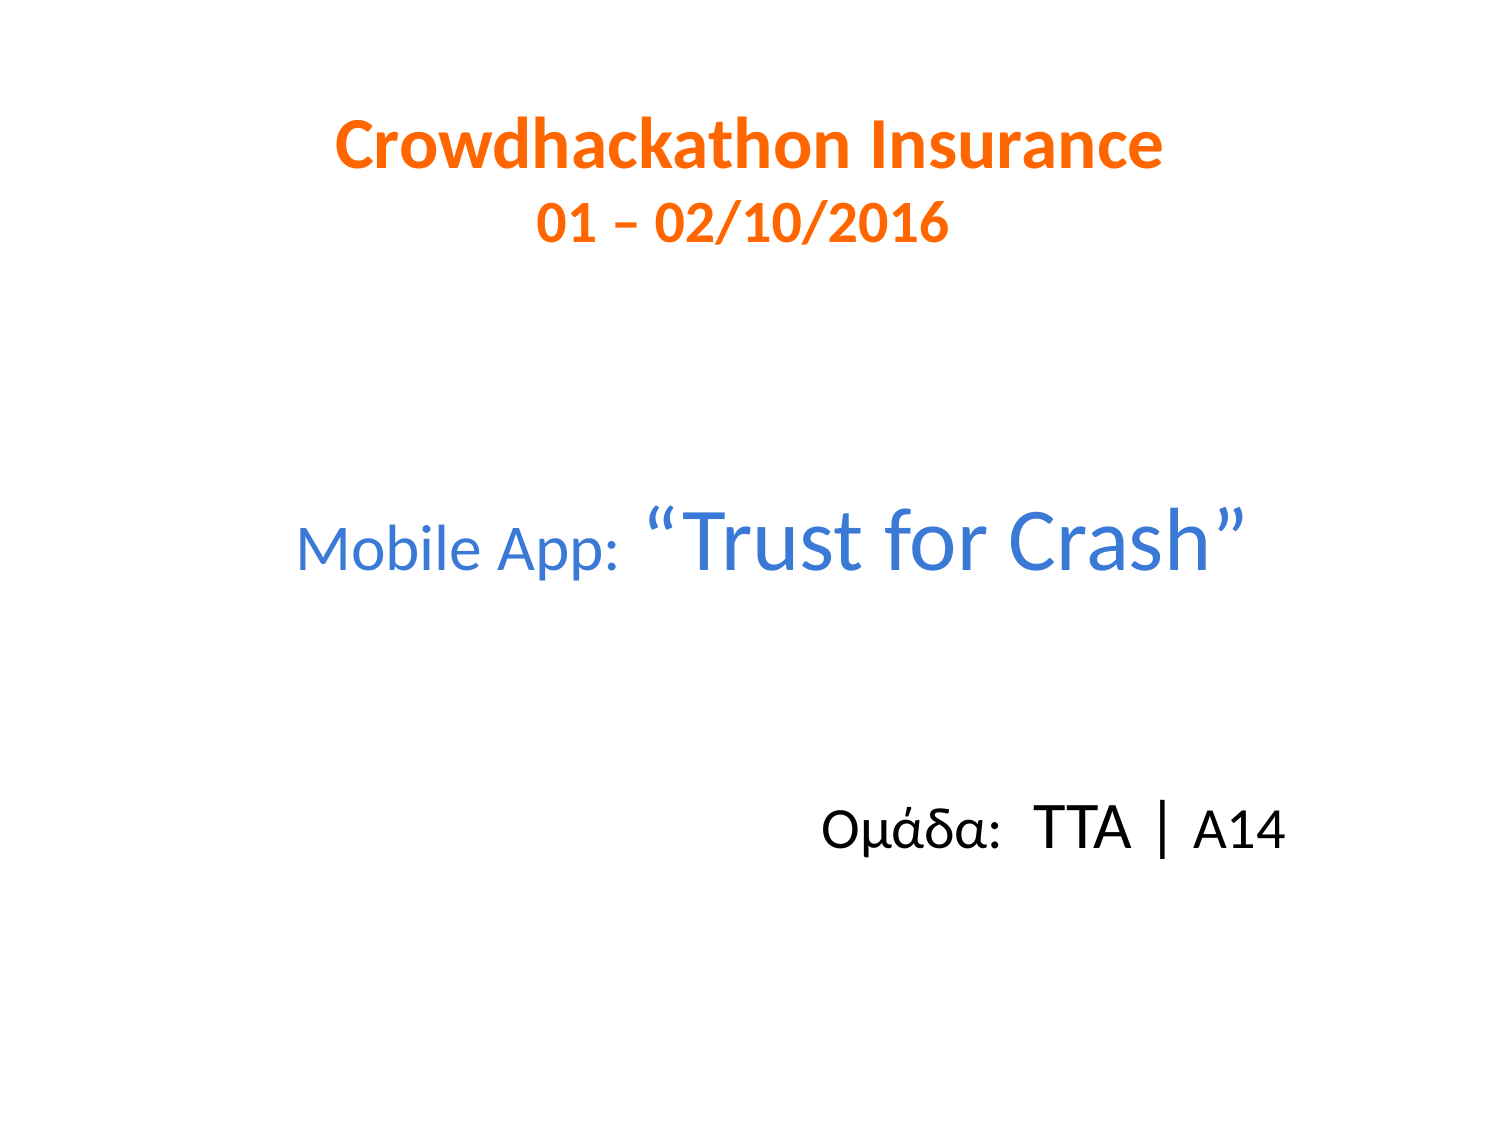

# Crowdhackathon Insurance 01 – 02/10/2016
Mobile App: “Trust for Crash”
Ομάδα:  TTA | A14